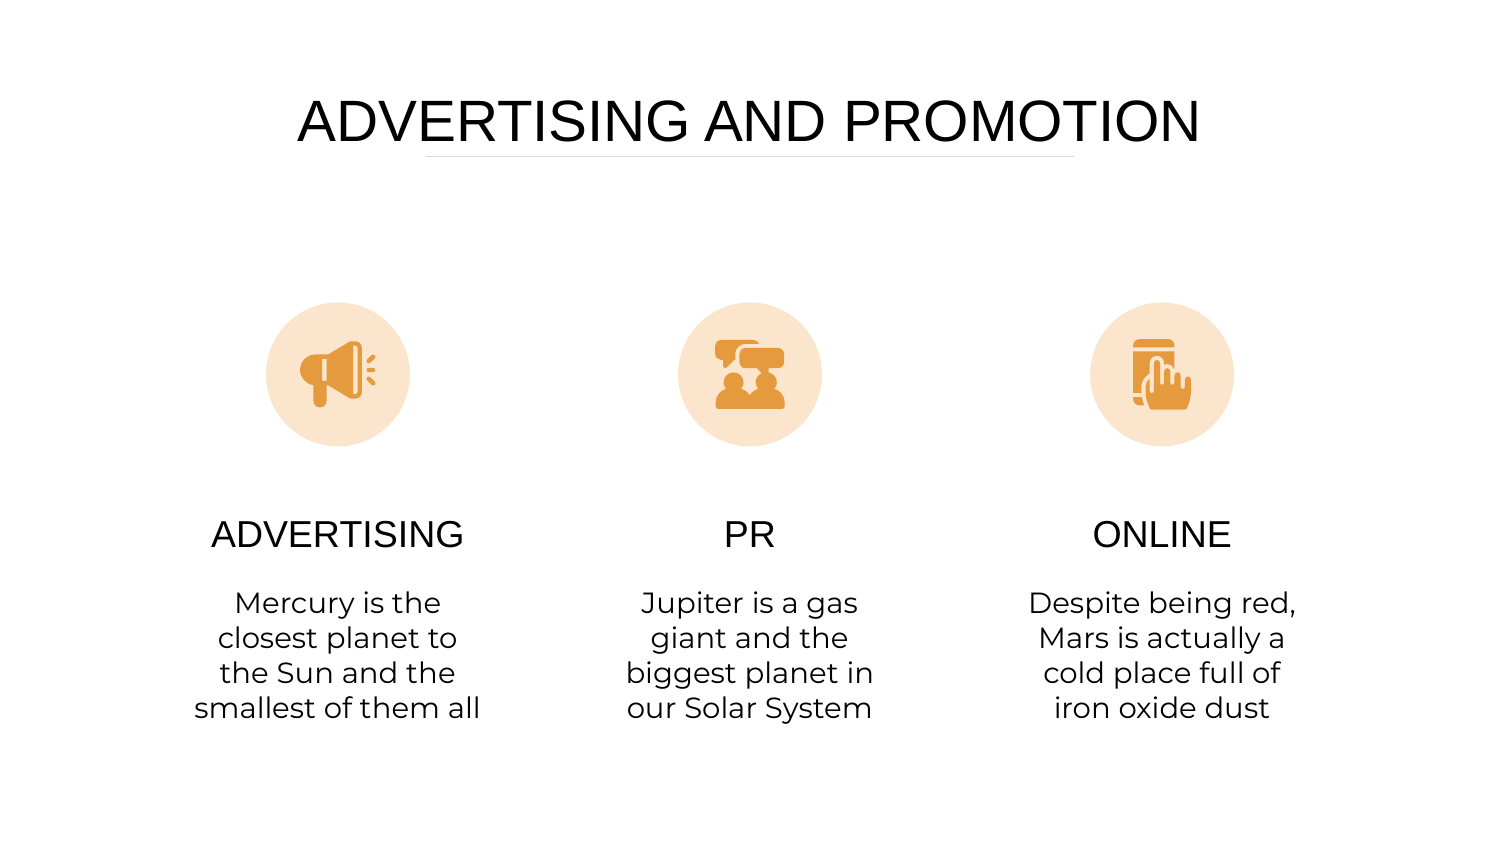

ADVERTISING AND PROMOTION

# ADVERTISING
PR
ONLINE
Mercury is the closest planet to the Sun and the
smallest of them all
Jupiter is a gas giant and the biggest planet in our Solar System
Despite being red, Mars is actually a cold place full of iron oxide dust